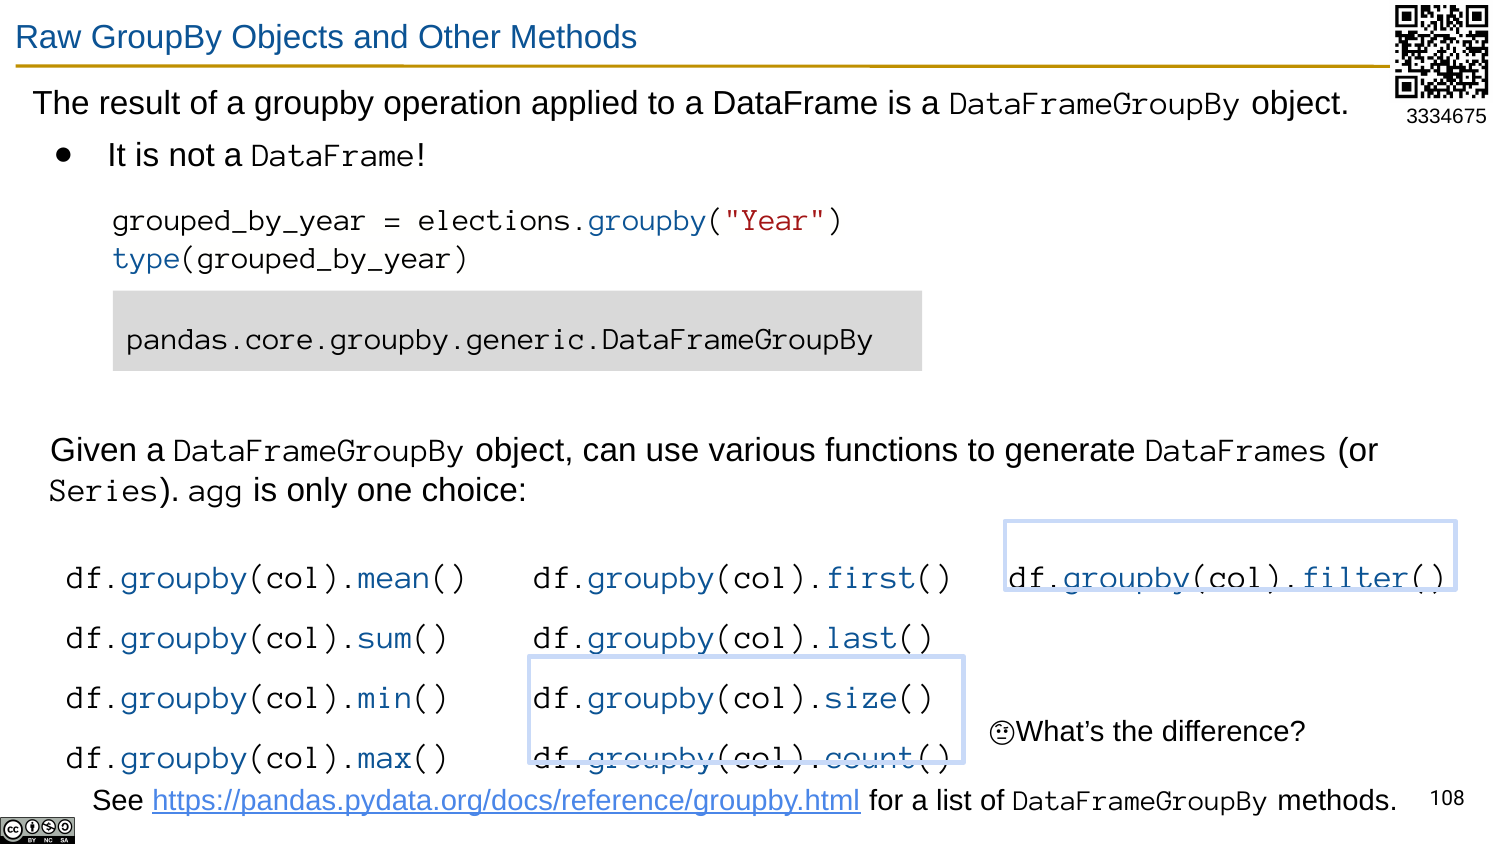

# Raw GroupBy Objects and Other Methods
The result of a groupby operation applied to a DataFrame is a DataFrameGroupBy object.
It is not a DataFrame!

grouped_by_year = elections.groupby("Year")
type(grouped_by_year)
pandas.core.groupby.generic.DataFrameGroupBy
Given a DataFrameGroupBy object, can use various functions to generate DataFrames (or Series). agg is only one choice:
df.groupby(col).mean()
df.groupby(col).sum()
df.groupby(col).min()
df.groupby(col).max()

df.groupby(col).first()
df.groupby(col).last()
df.groupby(col).size()
df.groupby(col).count()

df.groupby(col).filter()

🤨What’s the difference?
108
See https://pandas.pydata.org/docs/reference/groupby.html for a list of DataFrameGroupBy methods.